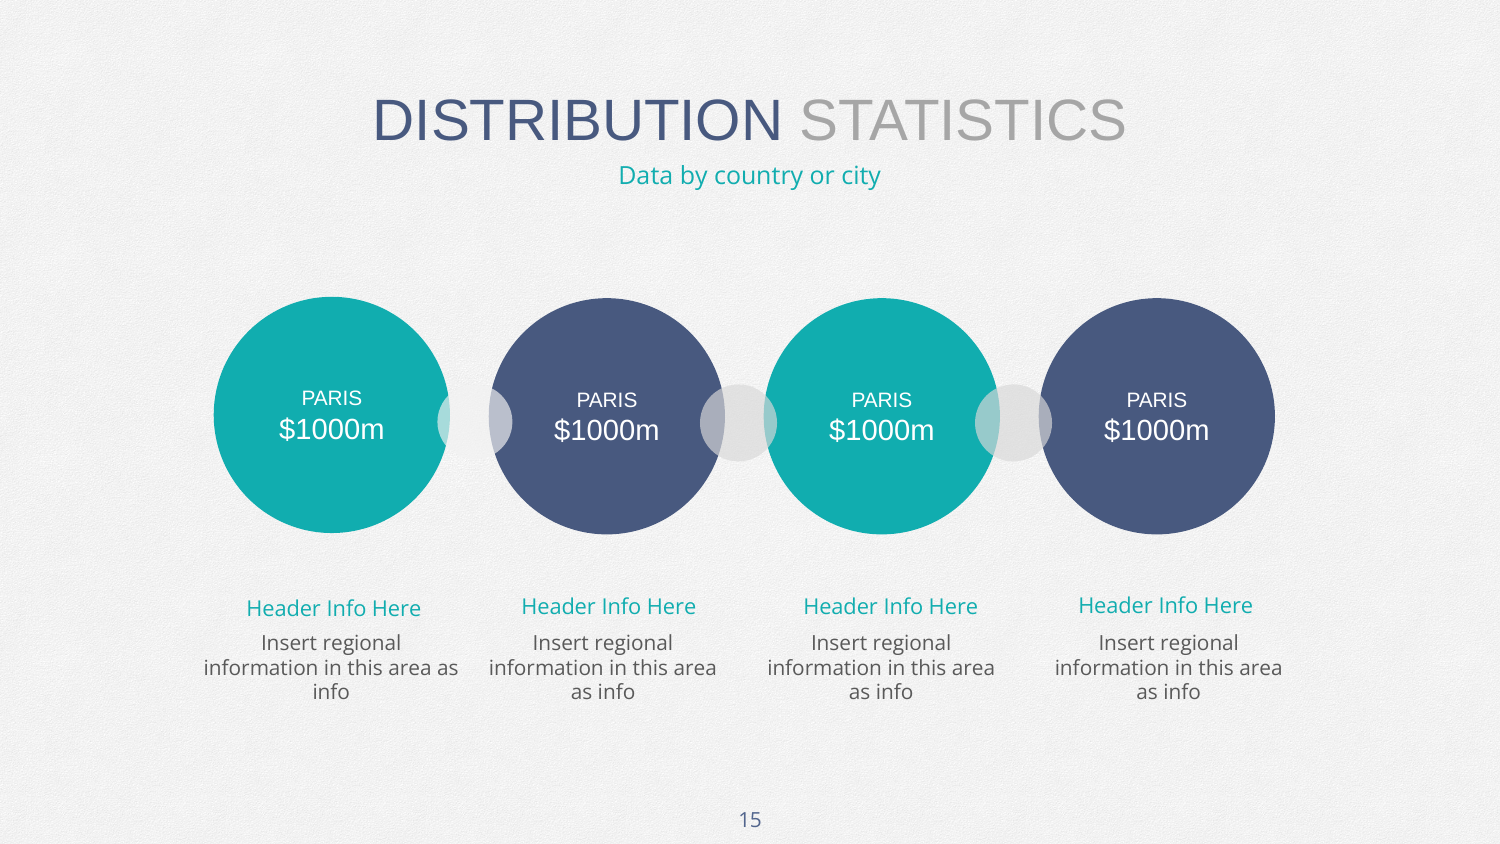

# DISTRIBUTION STATISTICS
Data by country or city

PARIS
$1000m
PARIS
$1000m
PARIS
$1000m
PARIS
$1000m

Header Info Here
Header Info Here
Header Info Here
Header Info Here
Insert regional information in this area as info

Insert regional information in this area as info

Insert regional information in this area as info

Insert regional information in this area as info

15